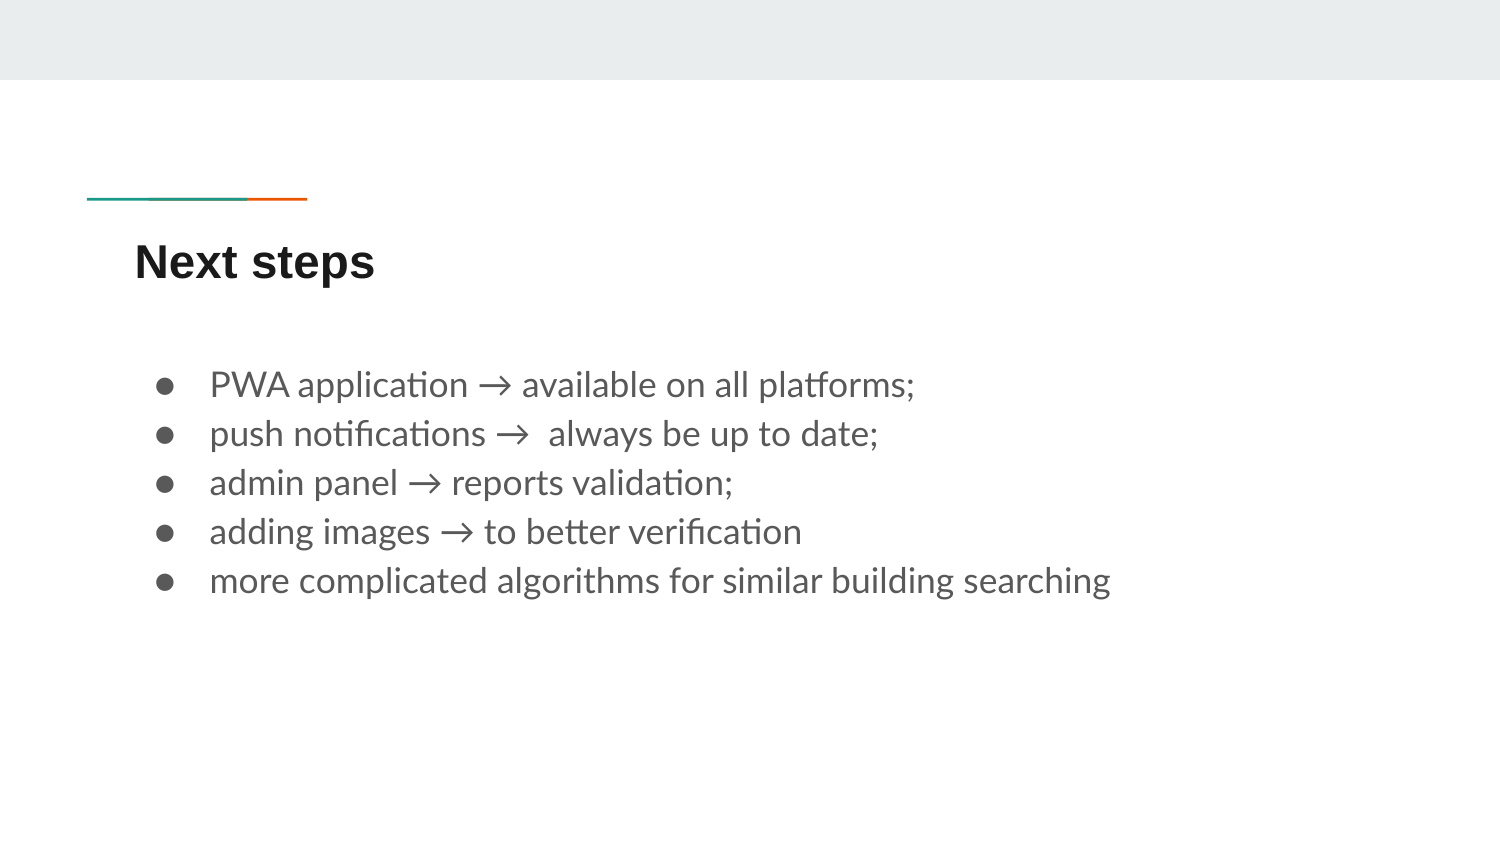

# Next steps
PWA application → available on all platforms;
push notifications →  always be up to date;
admin panel → reports validation;
adding images → to better verification
more complicated algorithms for similar building searching